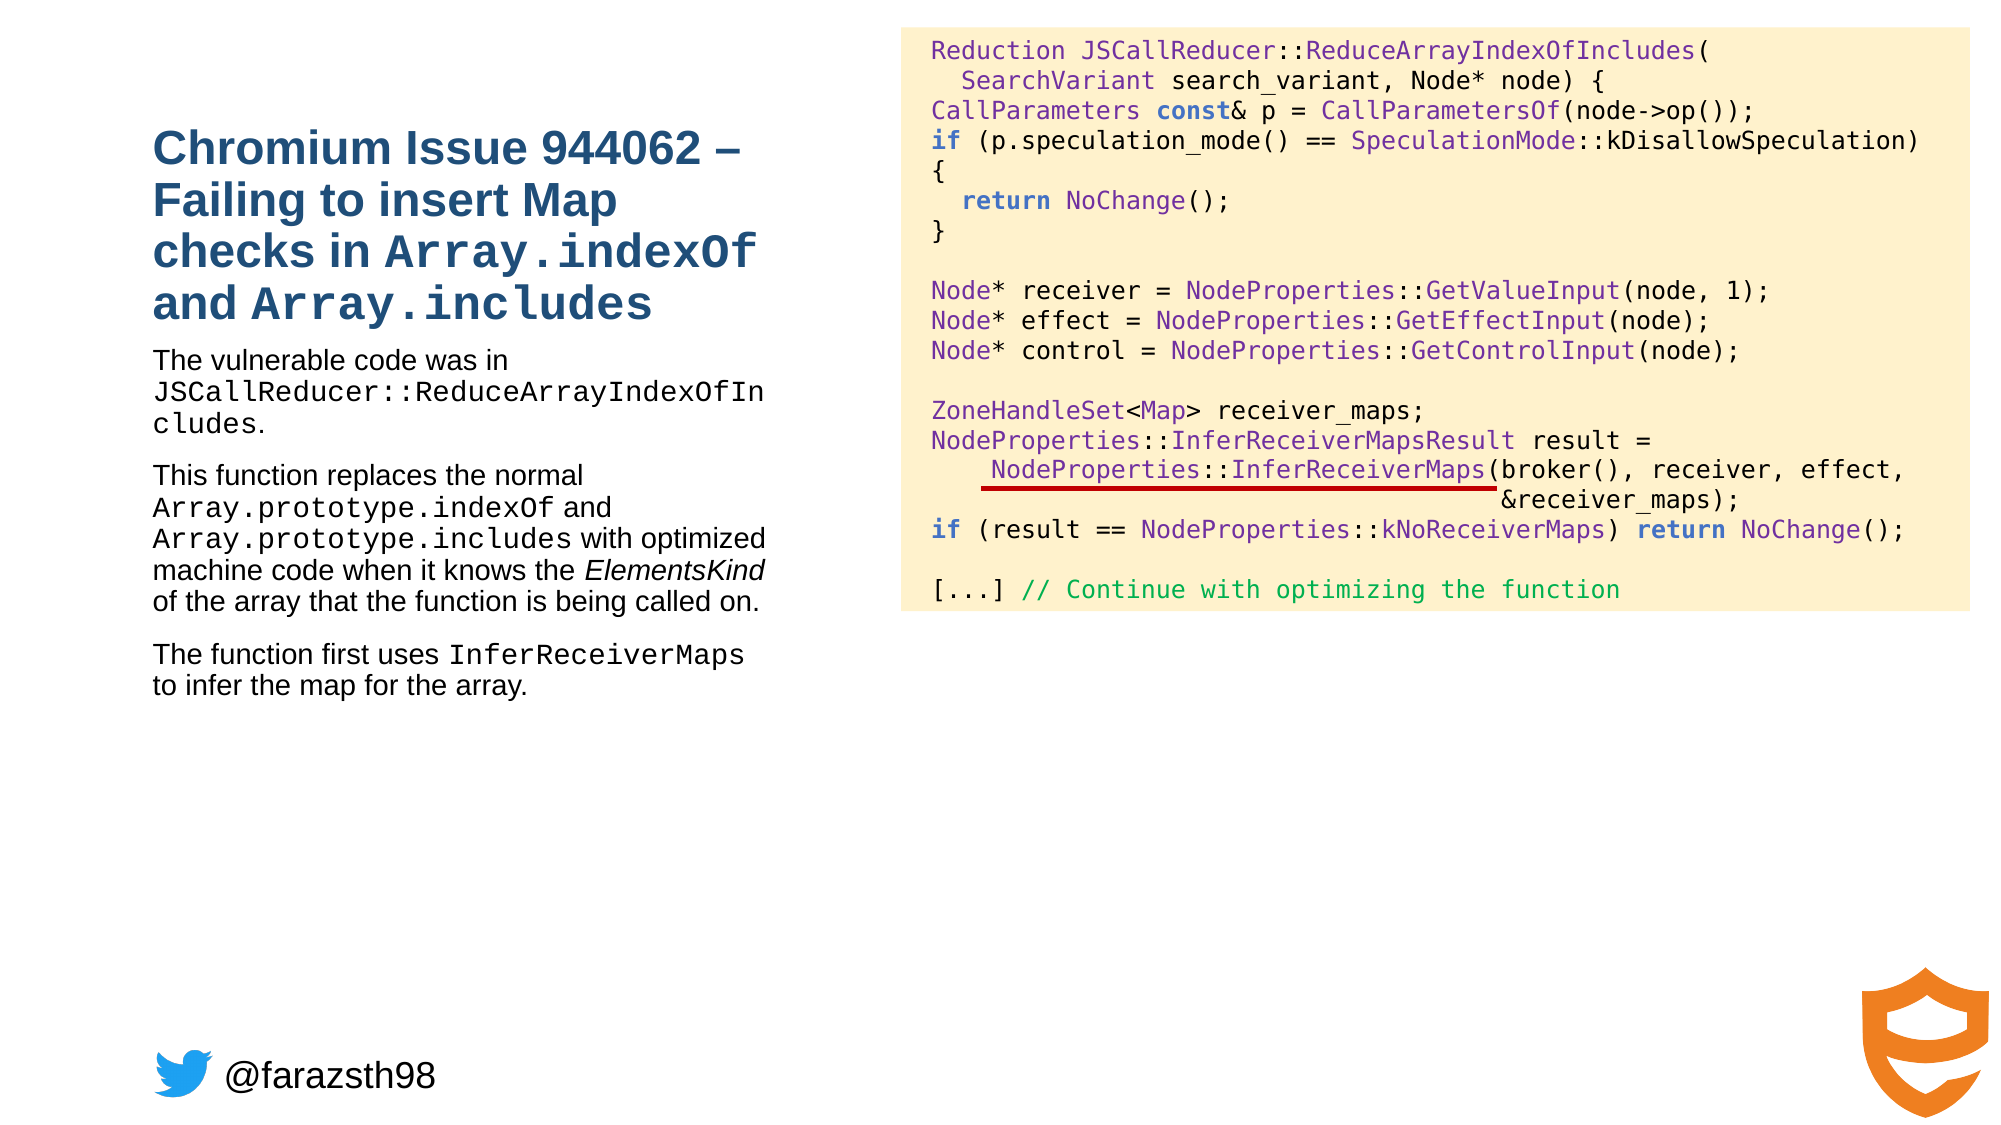

Reduction JSCallReducer::ReduceArrayIndexOfIncludes(
   SearchVariant search_variant, Node* node) {
 CallParameters const& p = CallParametersOf(node->op());
 if (p.speculation_mode() == SpeculationMode::kDisallowSpeculation)
 {
   return NoChange();
 }

 Node* receiver = NodeProperties::GetValueInput(node, 1);
 Node* effect = NodeProperties::GetEffectInput(node);
 Node* control = NodeProperties::GetControlInput(node);

 ZoneHandleSet<Map> receiver_maps;
 NodeProperties::InferReceiverMapsResult result =
     NodeProperties::InferReceiverMaps(broker(), receiver, effect,
                                       &receiver_maps);
 if (result == NodeProperties::kNoReceiverMaps) return NoChange();

 [...] // Continue with optimizing the function
# Chromium Issue 944062 – Failing to insert Map checks in Array.indexOf and Array.includes
The vulnerable code was in
JSCallReducer::ReduceArrayIndexOfIncludes.
This function replaces the normal Array.prototype.indexOf and Array.prototype.includes with optimized machine code when it knows the ElementsKind of the array that the function is being called on.
The function first uses InferReceiverMaps to infer the map for the array.